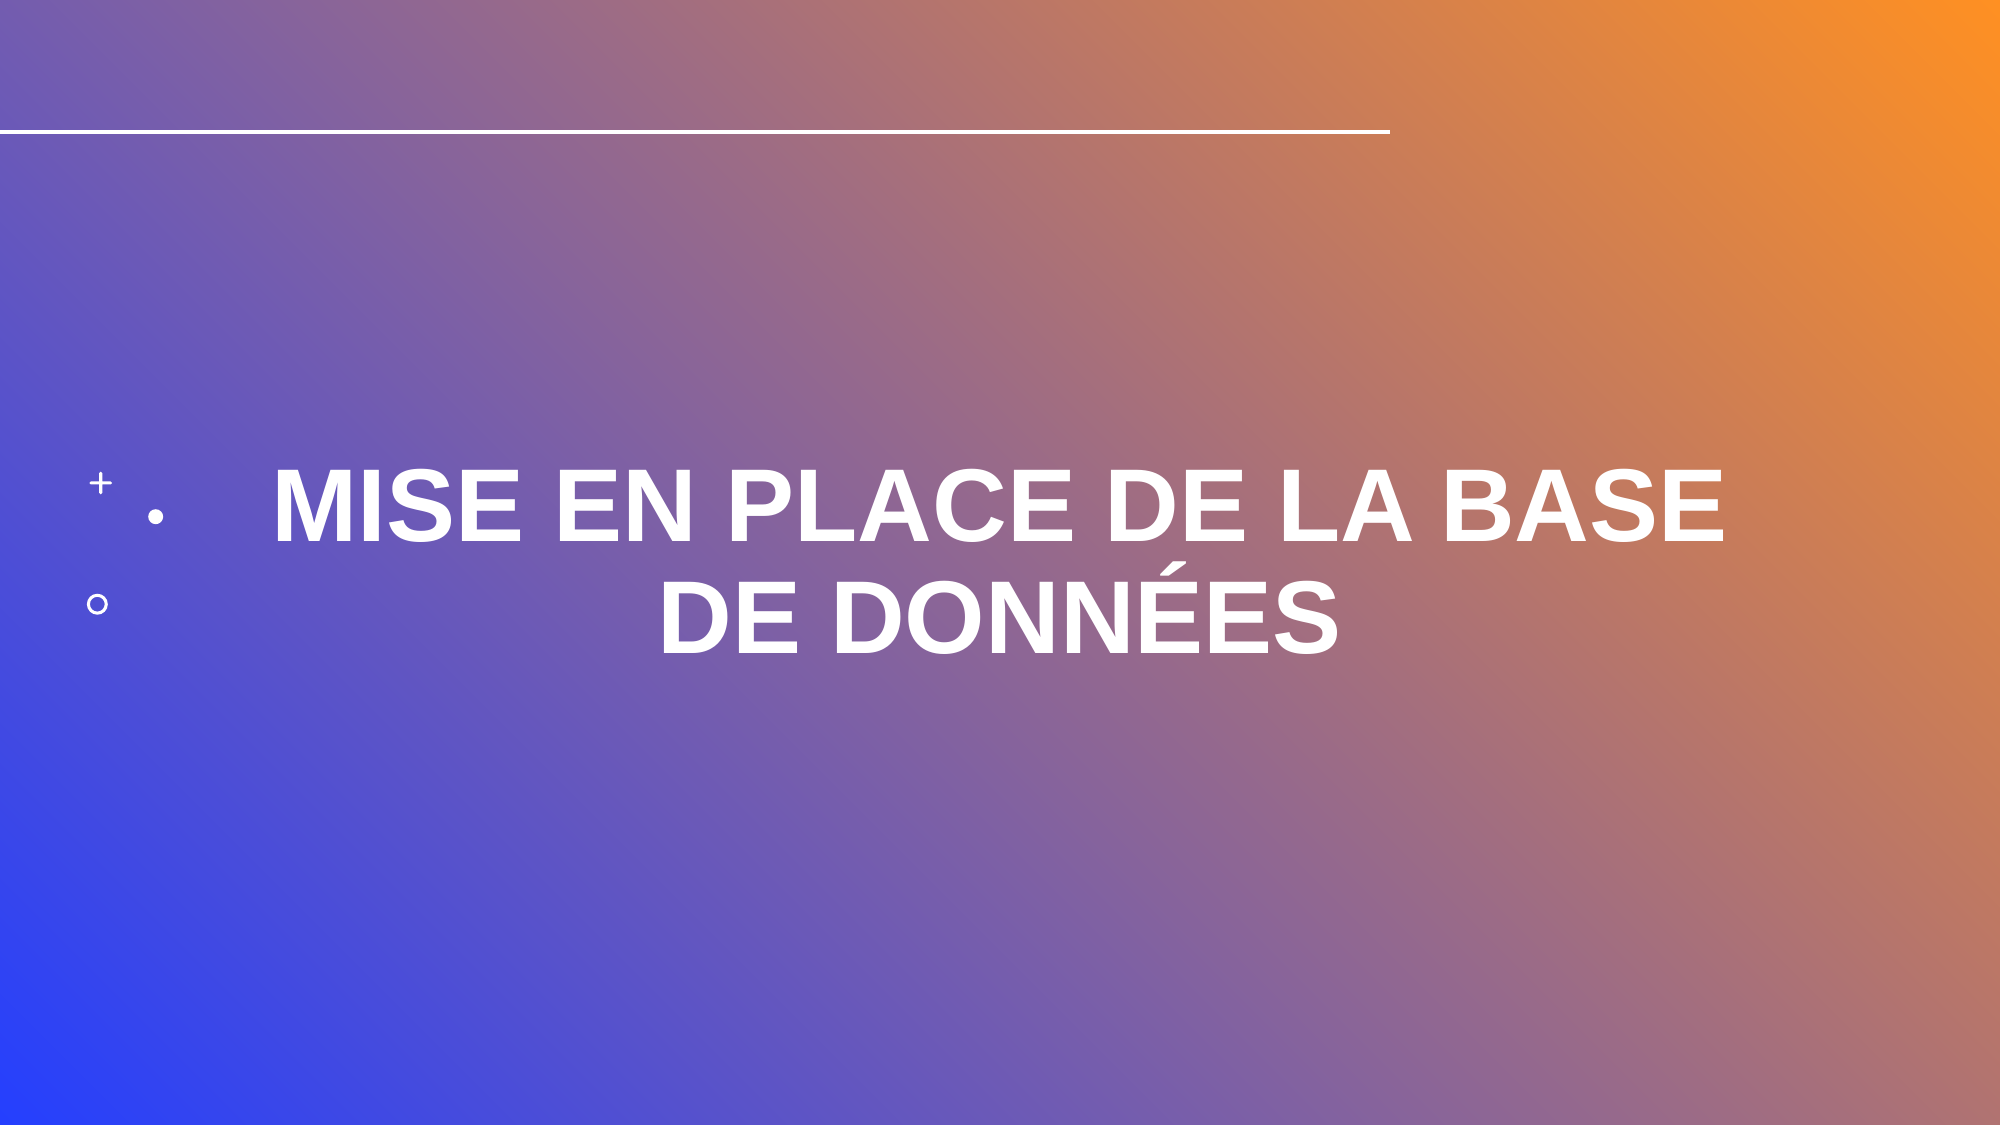

# MISE EN PLACE DE LA Base de données